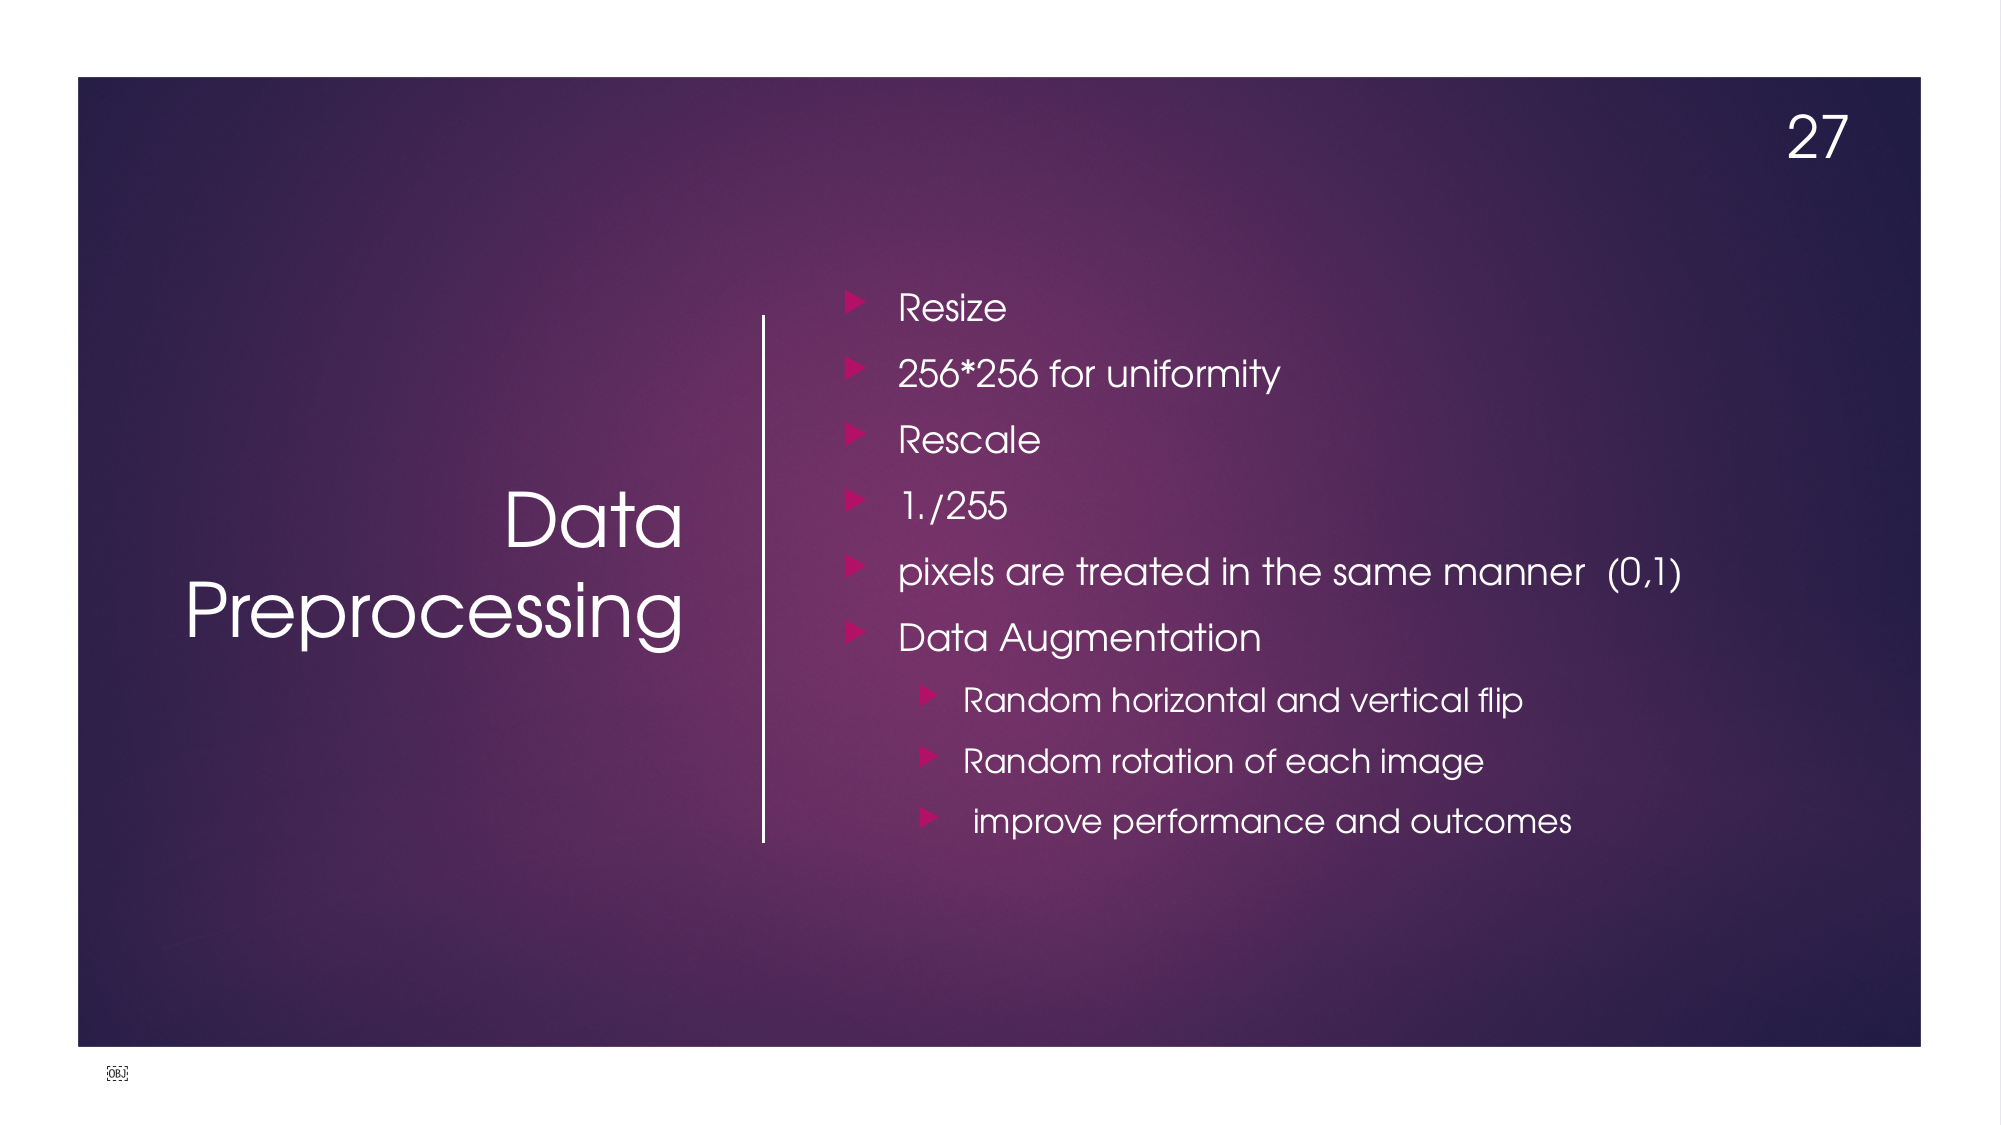

27
# Data Preprocessing
Resize
256*256 for uniformity
Rescale
1./255
pixels are treated in the same manner  (0,1)
Data Augmentation
Random horizontal and vertical flip
Random rotation of each image
 improve performance and outcomes
￼